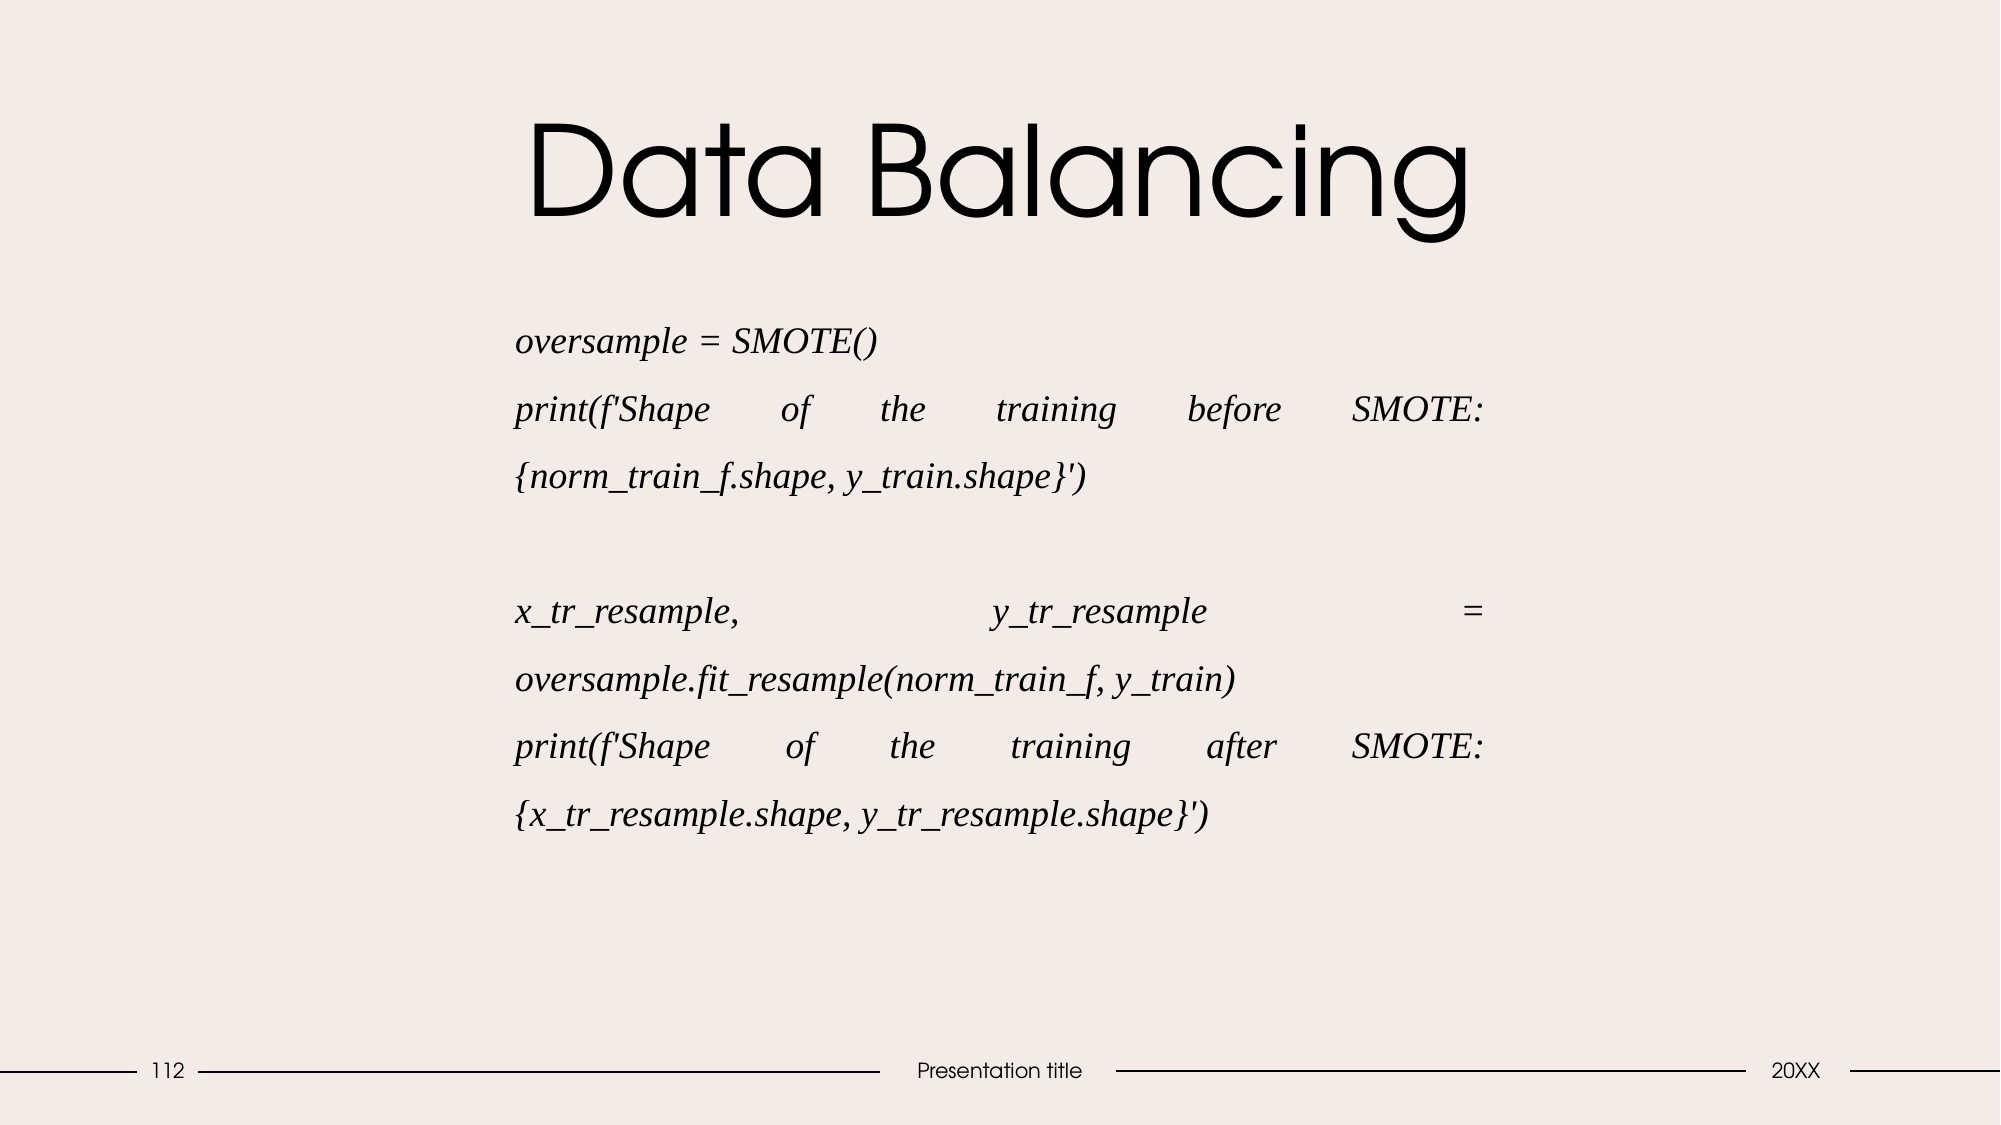

# Data Balancing
oversample = SMOTE()
print(f'Shape of the training before SMOTE: {norm_train_f.shape, y_train.shape}')

x_tr_resample, y_tr_resample = oversample.fit_resample(norm_train_f, y_train)
print(f'Shape of the training after SMOTE: {x_tr_resample.shape, y_tr_resample.shape}')
112
Presentation title
20XX